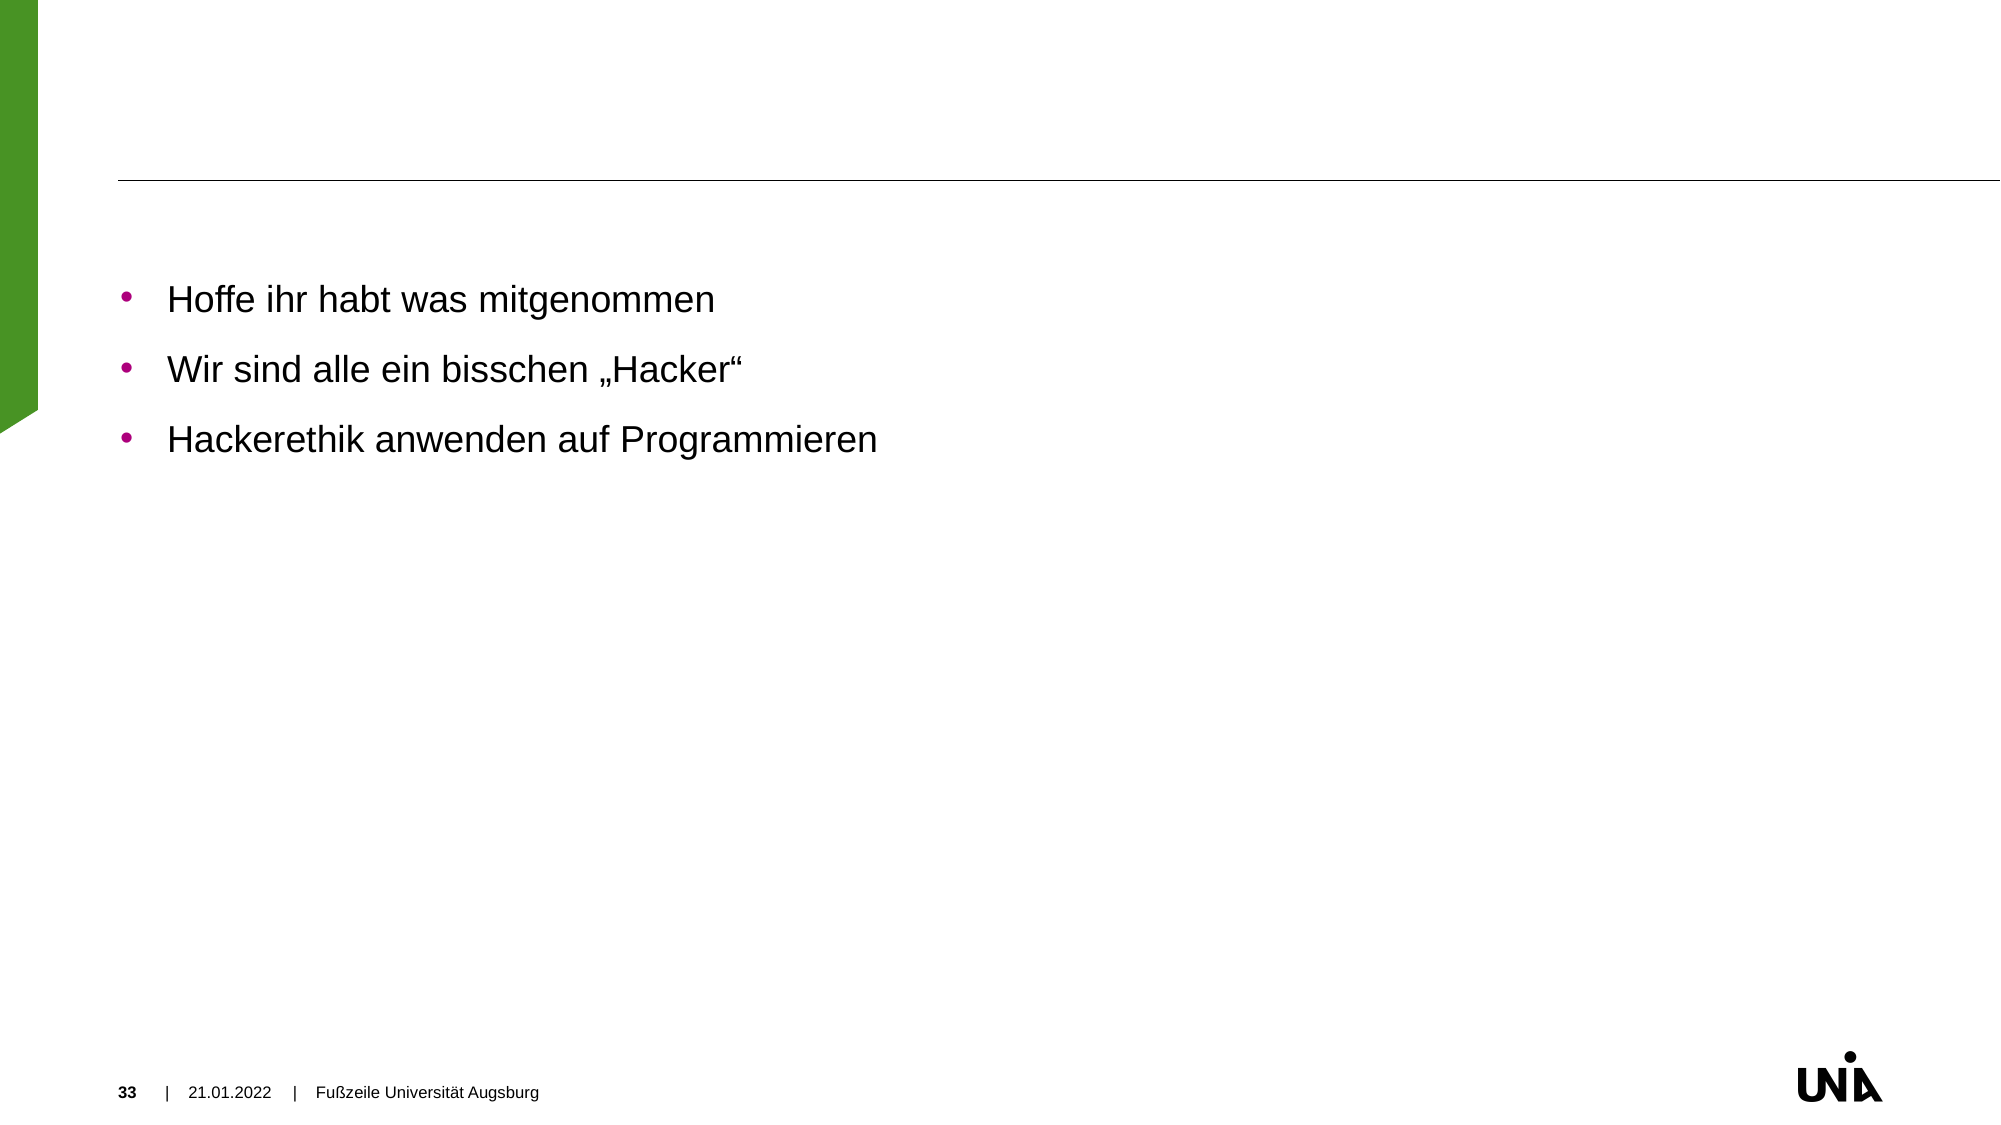

#

Hoffe ihr habt was mitgenommen
Wir sind alle ein bisschen „Hacker“
Hackerethik anwenden auf Programmieren
33
|    21.01.2022
|    Fußzeile Universität Augsburg